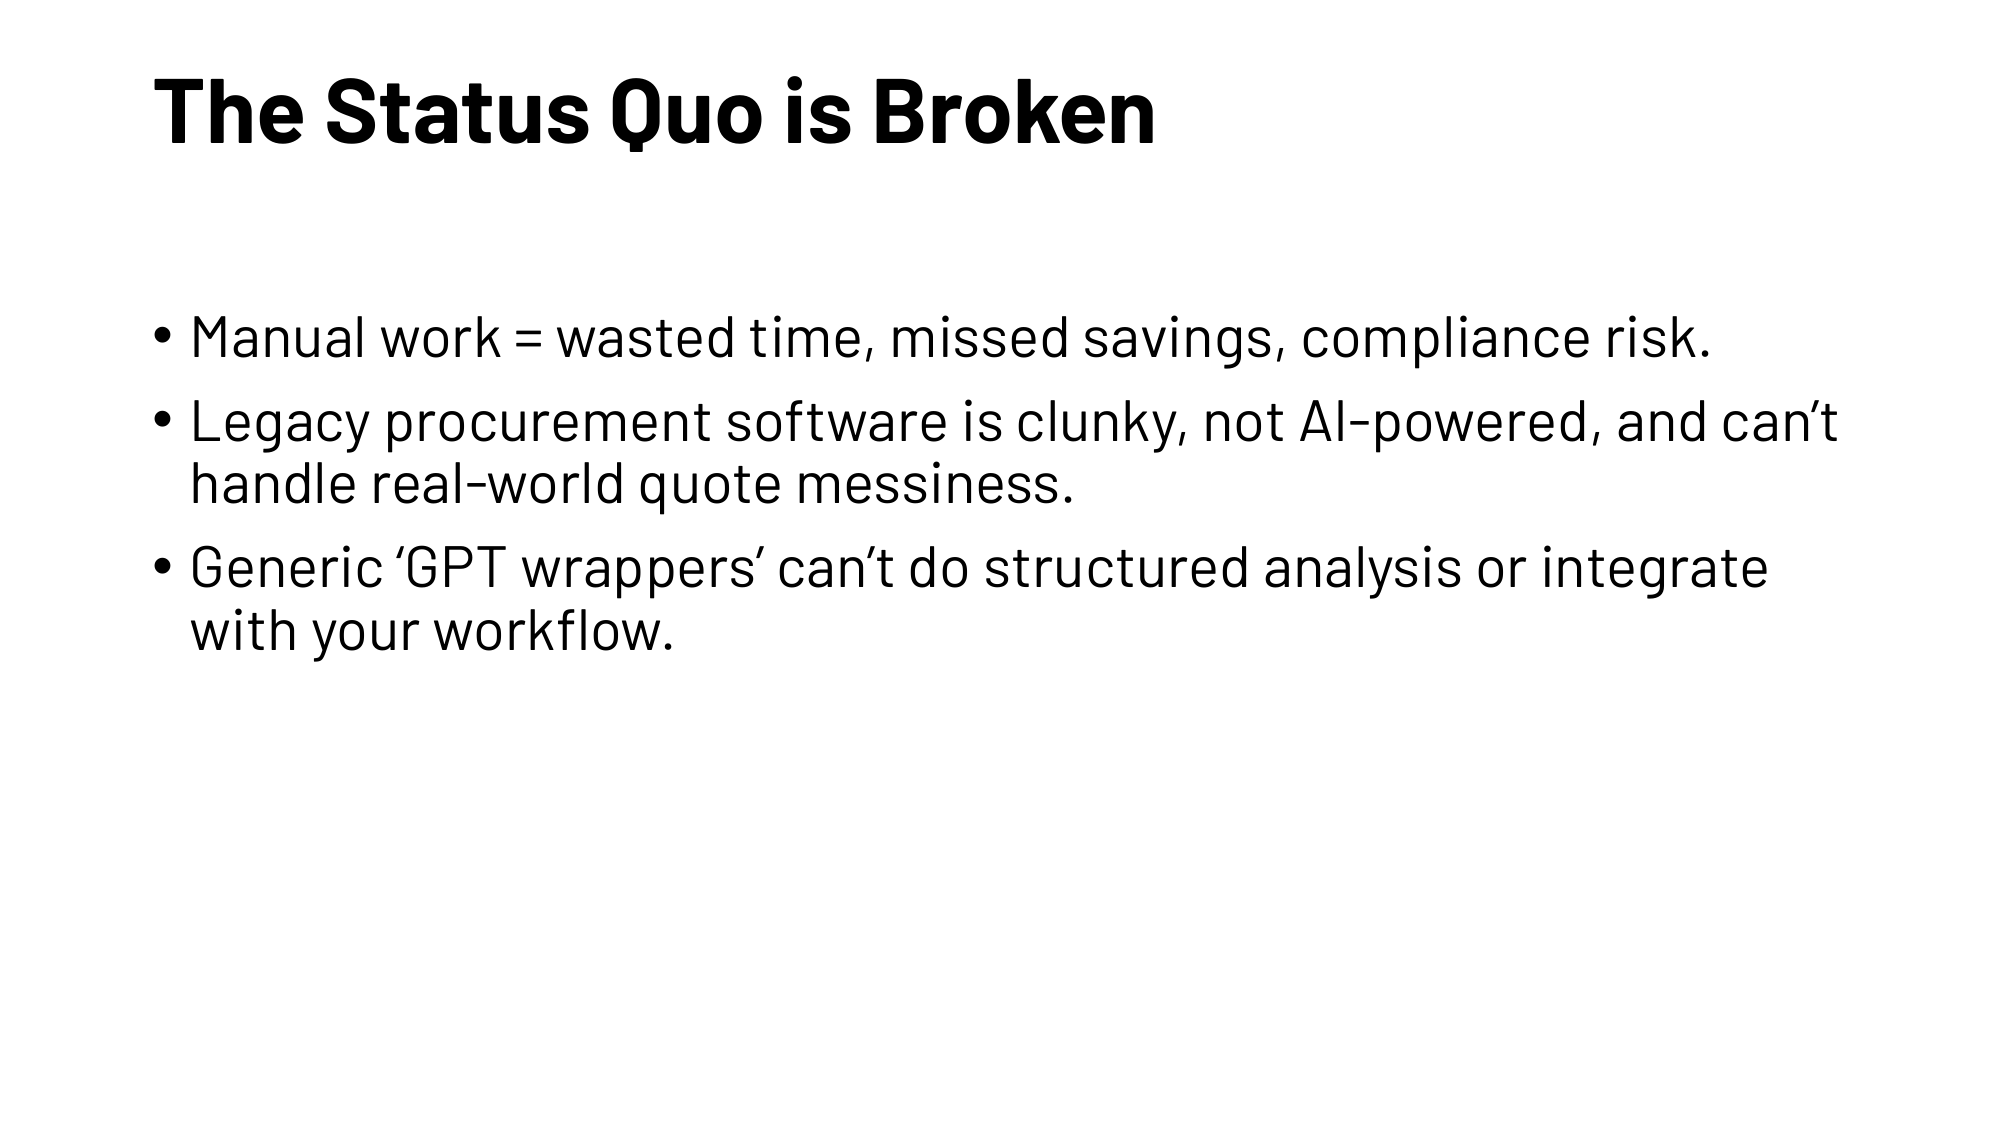

# The Status Quo is Broken
Manual work = wasted time, missed savings, compliance risk.
Legacy procurement software is clunky, not AI-powered, and can’t handle real-world quote messiness.
Generic ‘GPT wrappers’ can’t do structured analysis or integrate with your workflow.